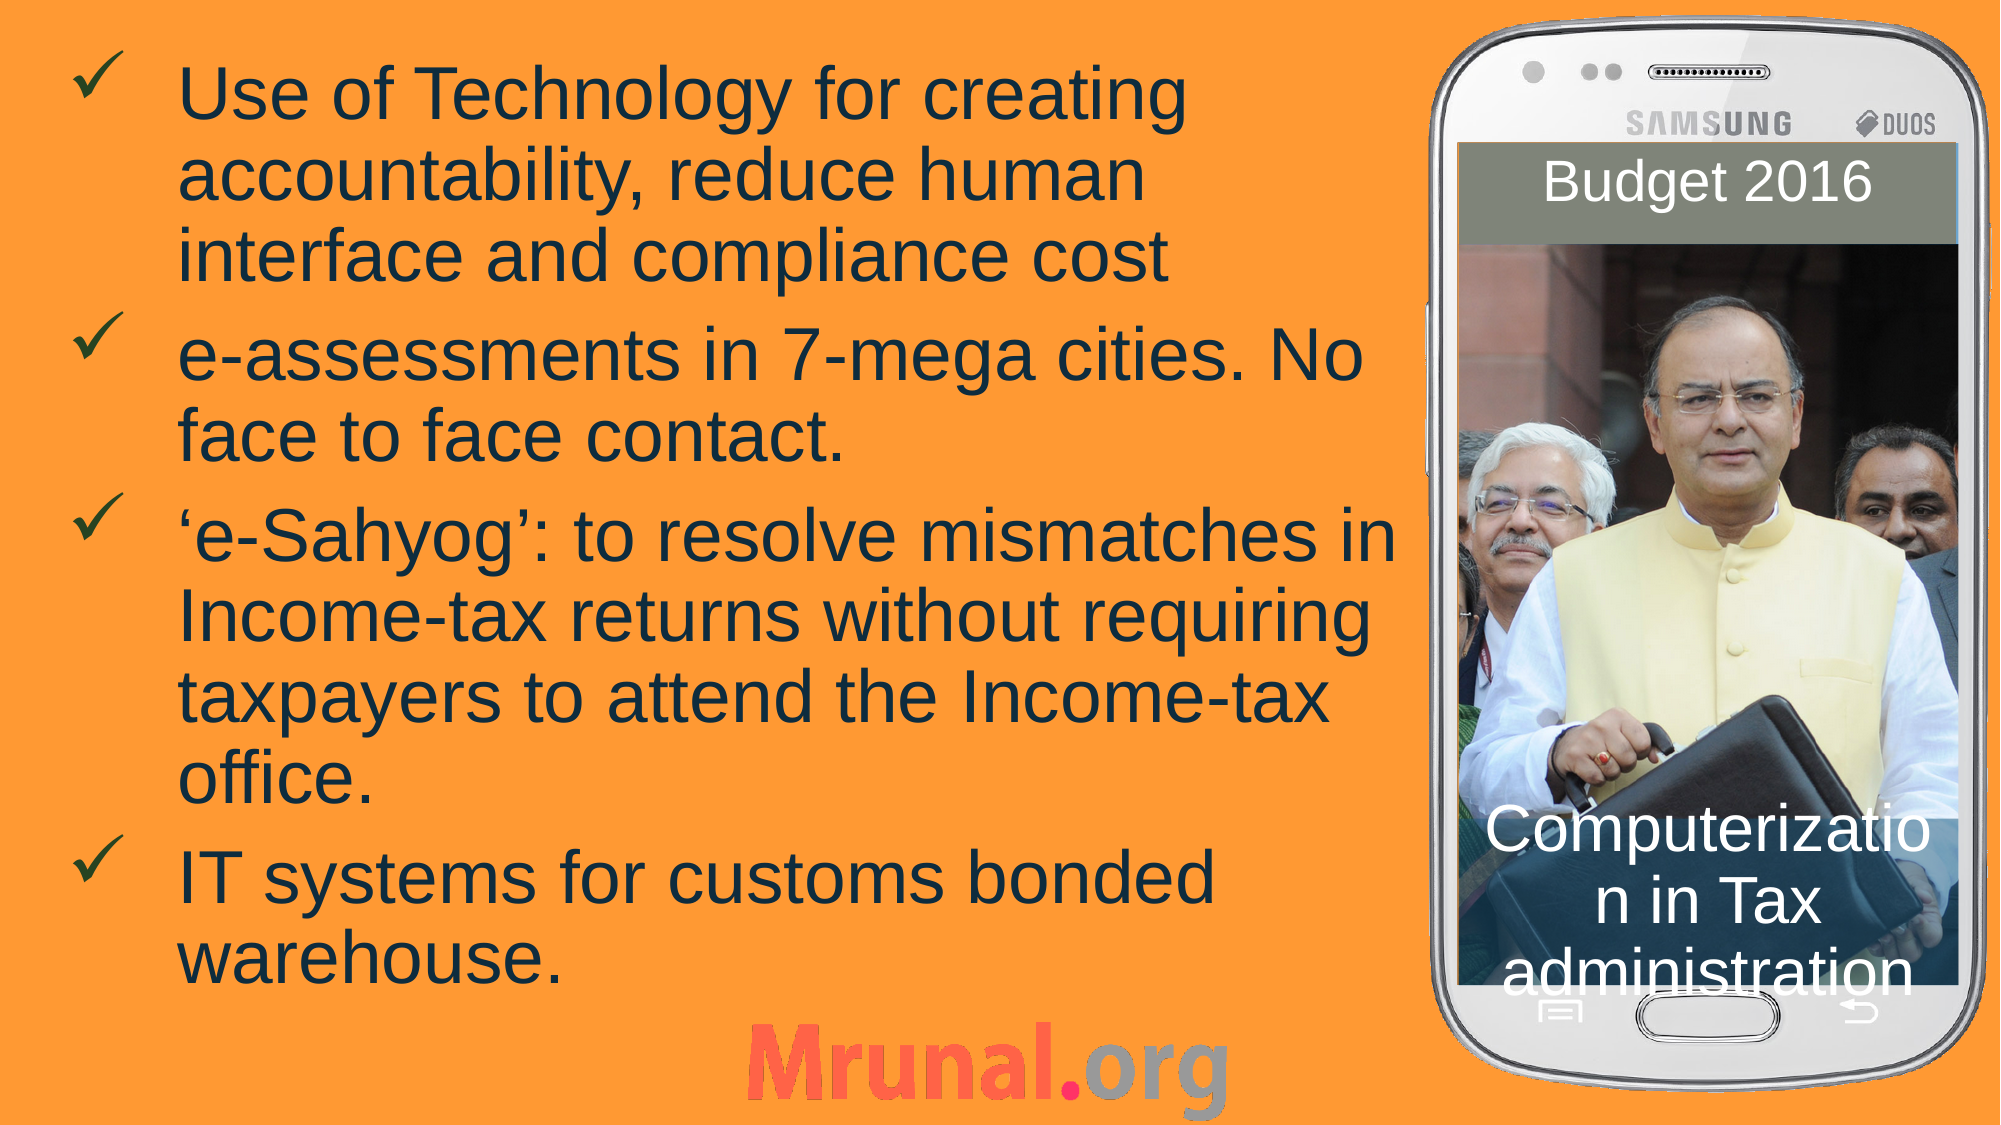

Use of Technology for creating accountability, reduce human interface and compliance cost
e-assessments in 7-mega cities. No face to face contact.
‘e-Sahyog’: to resolve mismatches in Income-tax returns without requiring taxpayers to attend the Income-tax office.
IT systems for customs bonded warehouse.

Budget 2016
# Computerization in Tax administration